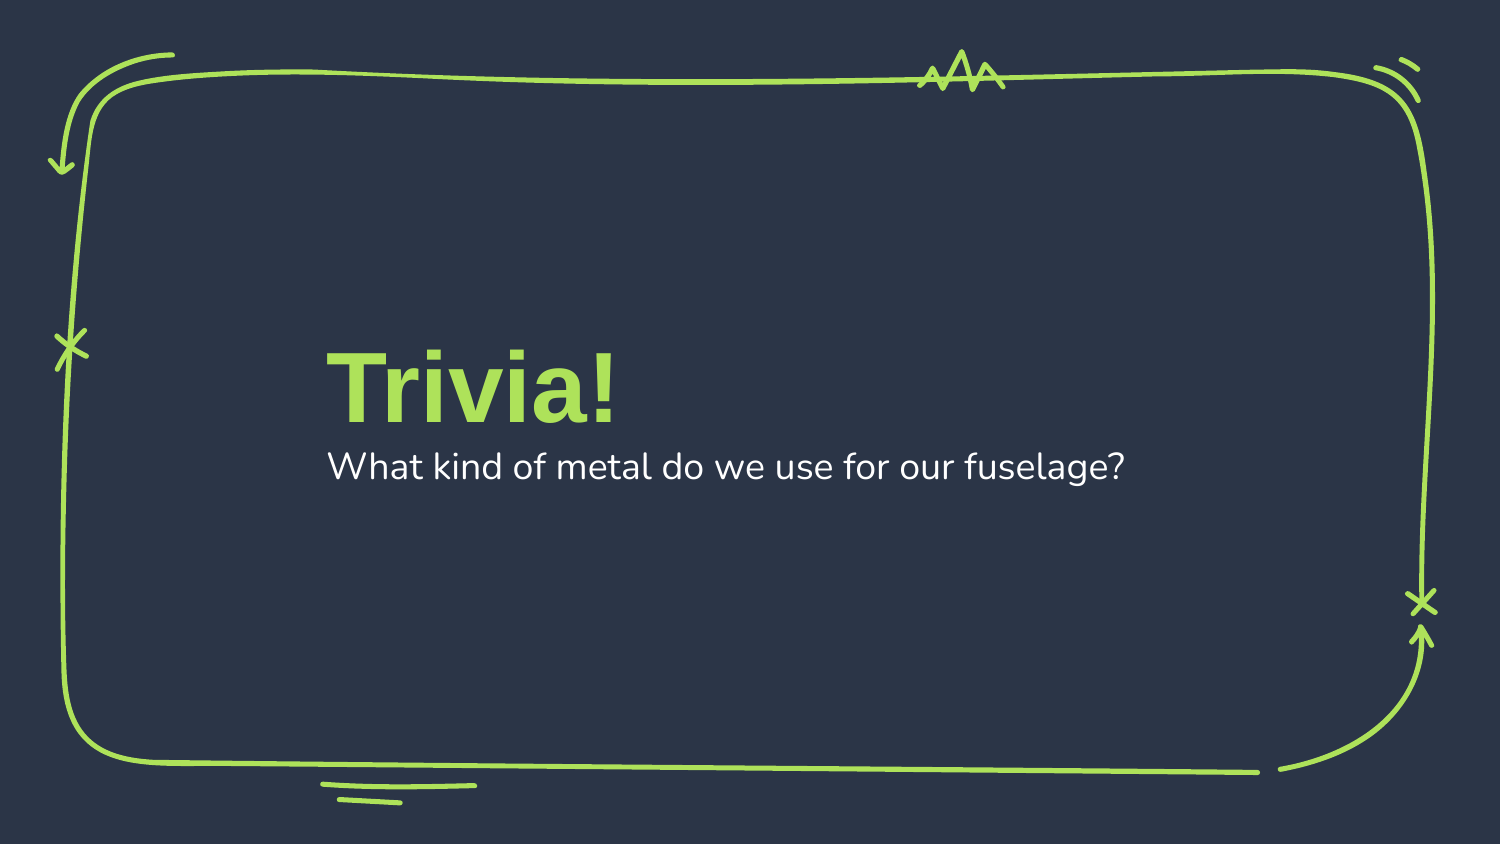

Trivia!
What kind of metal do we use for our fuselage?